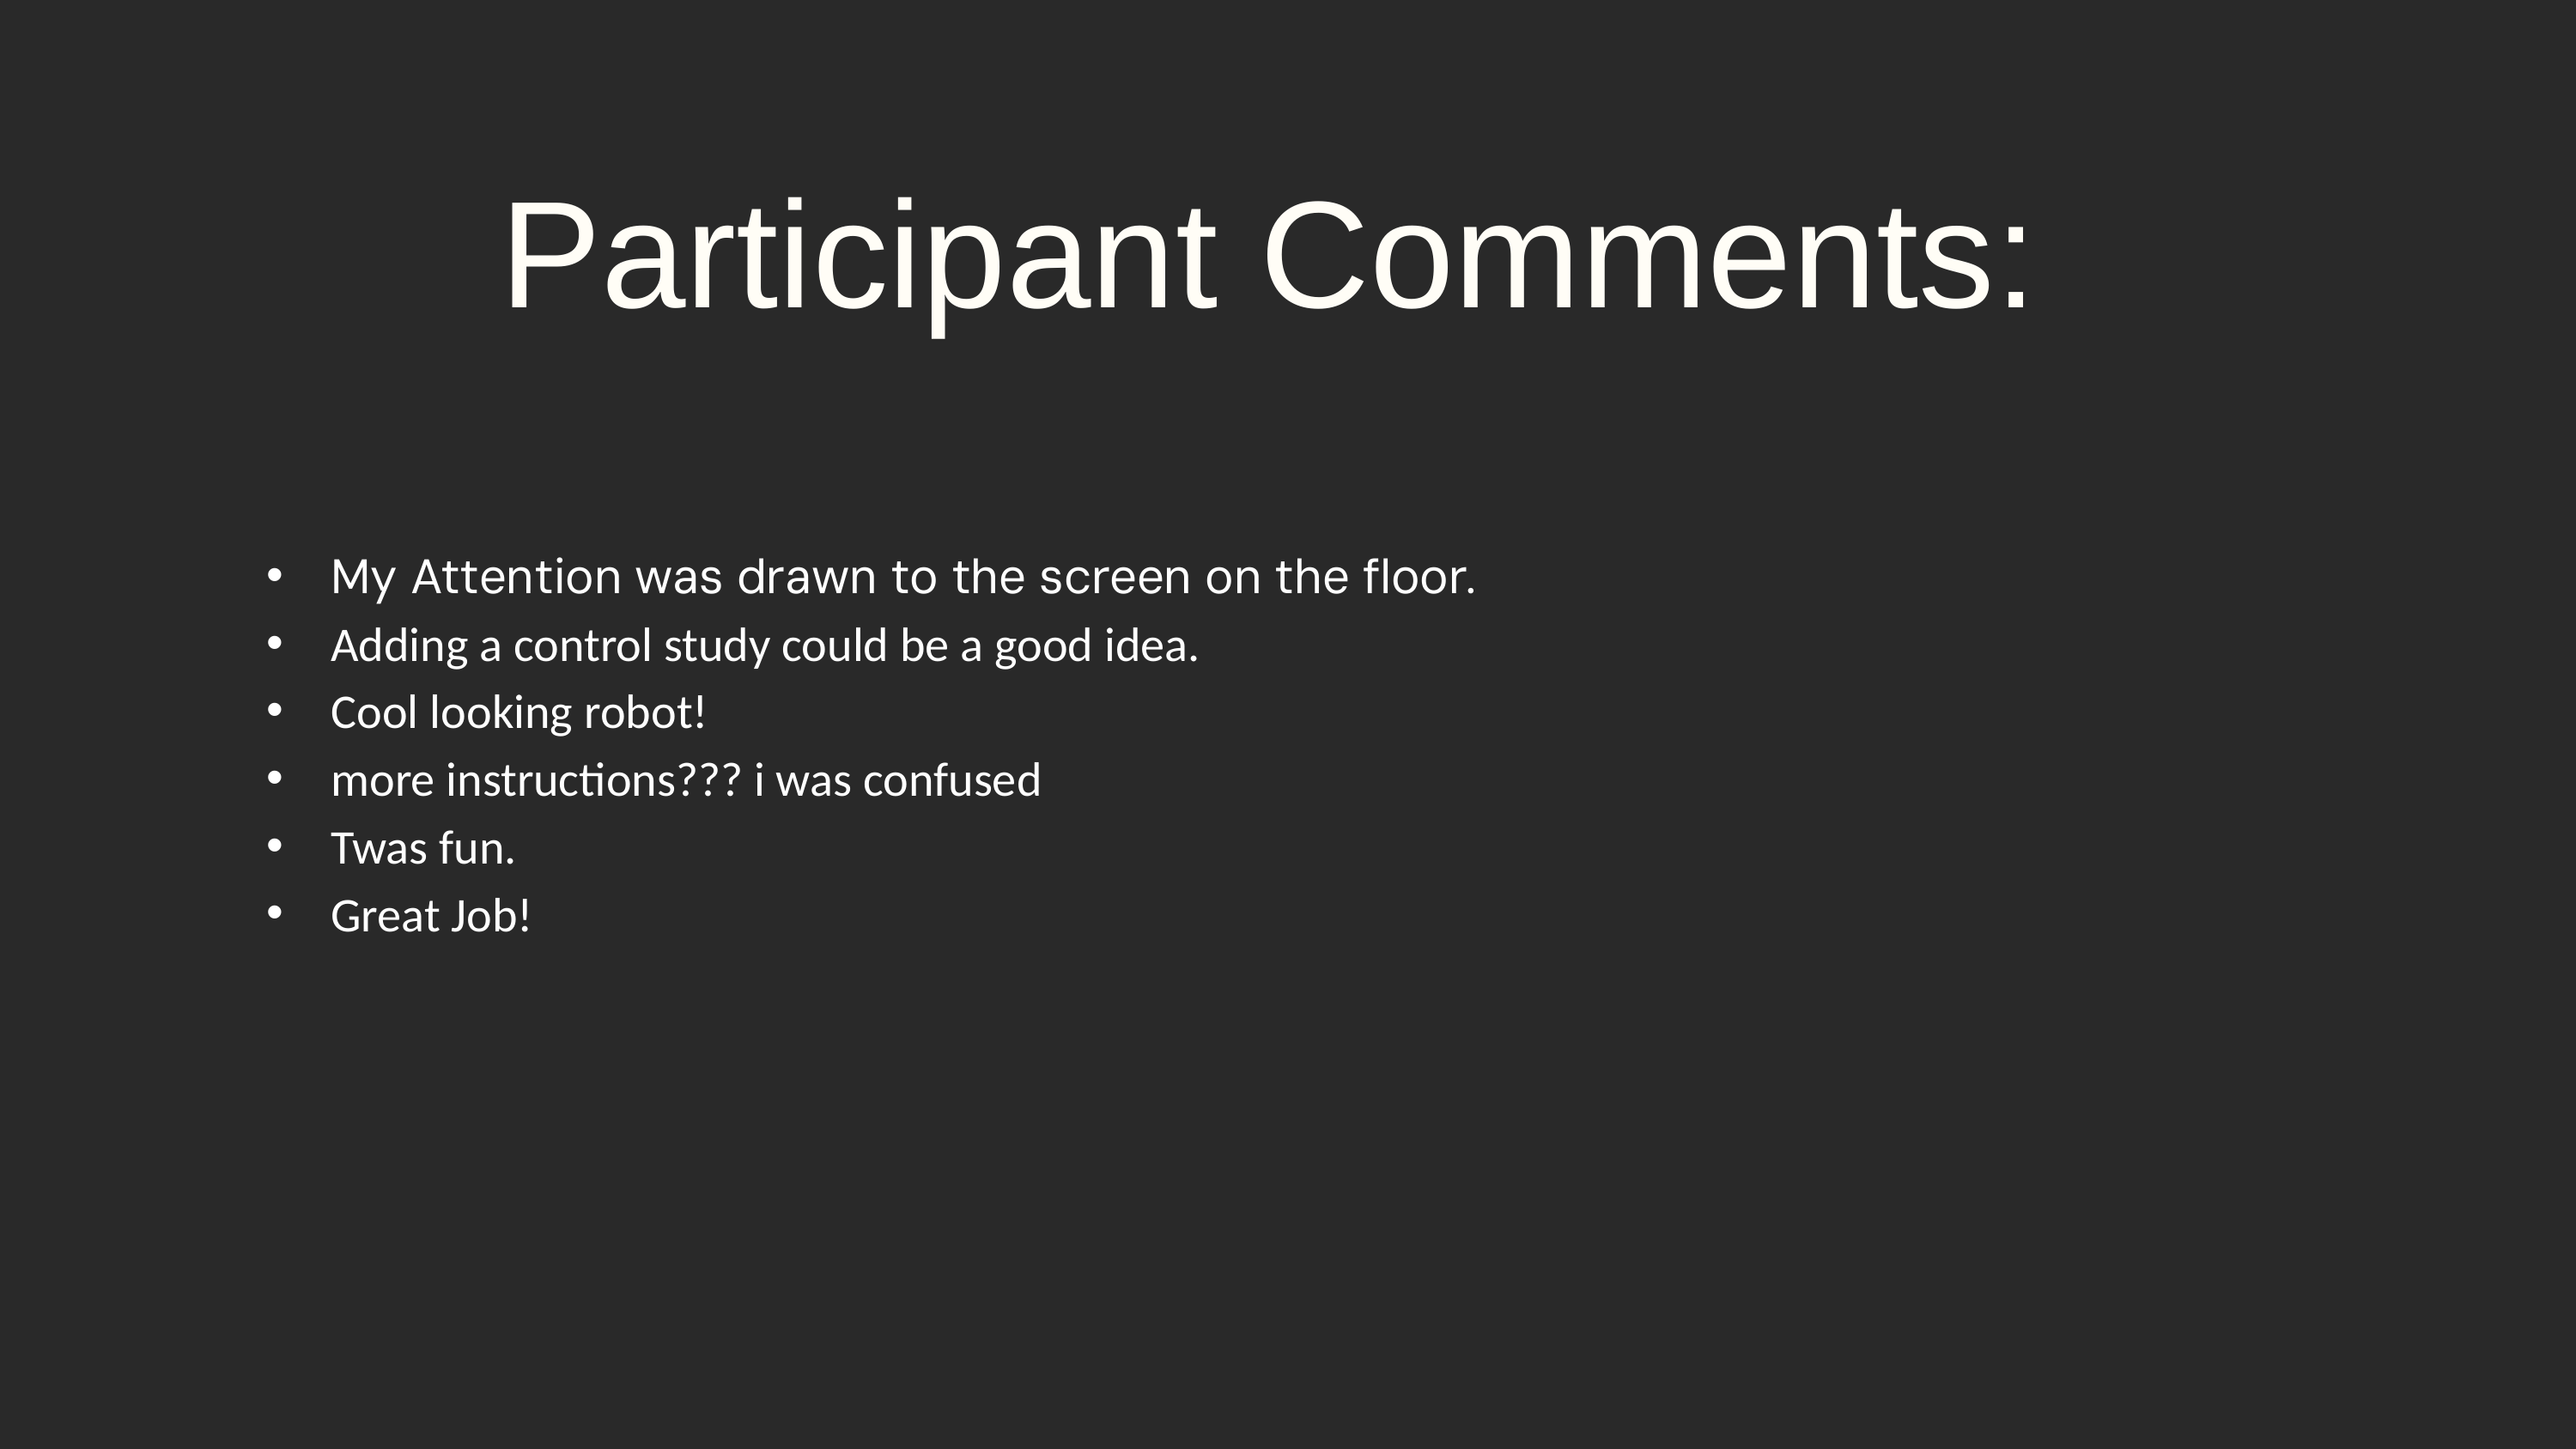

Participant Comments:

My Attention was drawn to the screen on the floor.
Adding a control study could be a good idea.
Cool looking robot!
more instructions??? i was confused
Twas fun.
Great Job!